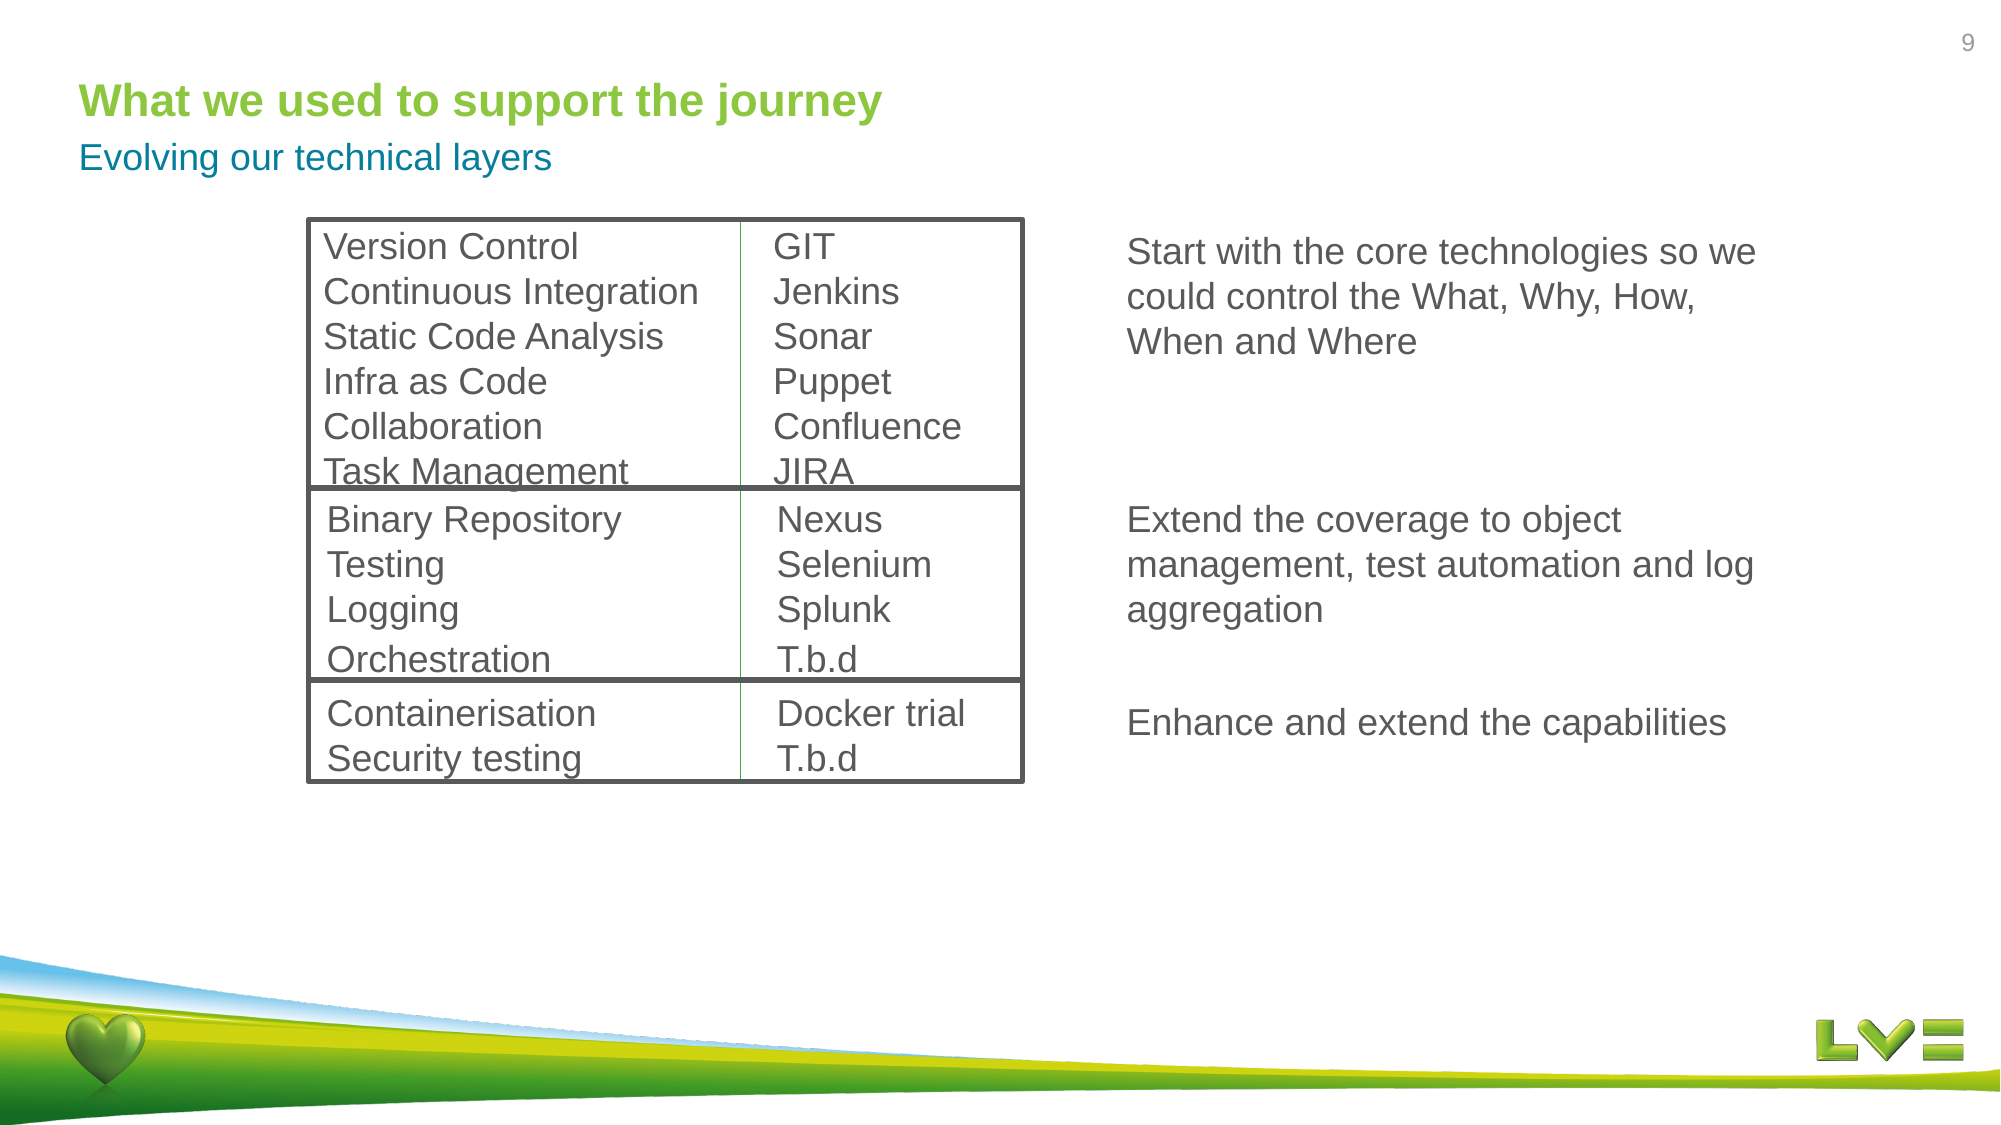

# What we used to support the journey
9
Evolving our technical layers
Version Control		GIT
Continuous Integration	Jenkins
Static Code Analysis	Sonar
Infra as Code		Puppet
Collaboration		Confluence
Task Management	JIRA

Start with the core technologies so we could control the What, Why, How, When and Where
Binary Repository		Nexus
Testing			Selenium
Logging			Splunk

Orchestration		T.b.d

Extend the coverage to object management, test automation and log aggregation

Containerisation		Docker trial
Security testing		T.b.d
Enhance and extend the capabilities